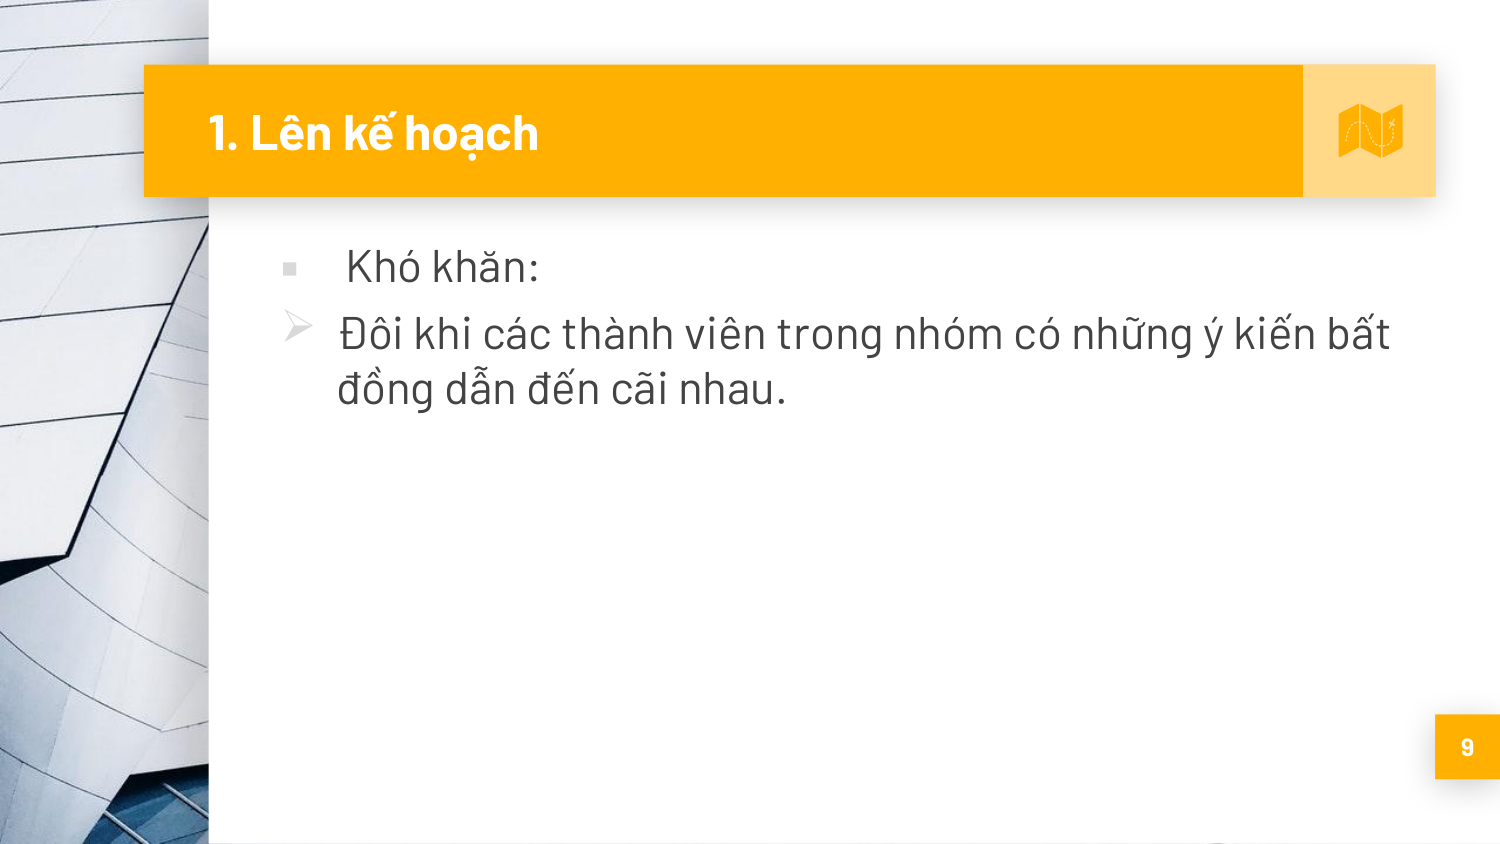

# 1. Lên kế hoạch

Khó khăn:
Đôi khi các thành viên trong nhóm có những ý kiến bất đồng dẫn đến cãi nhau.

9